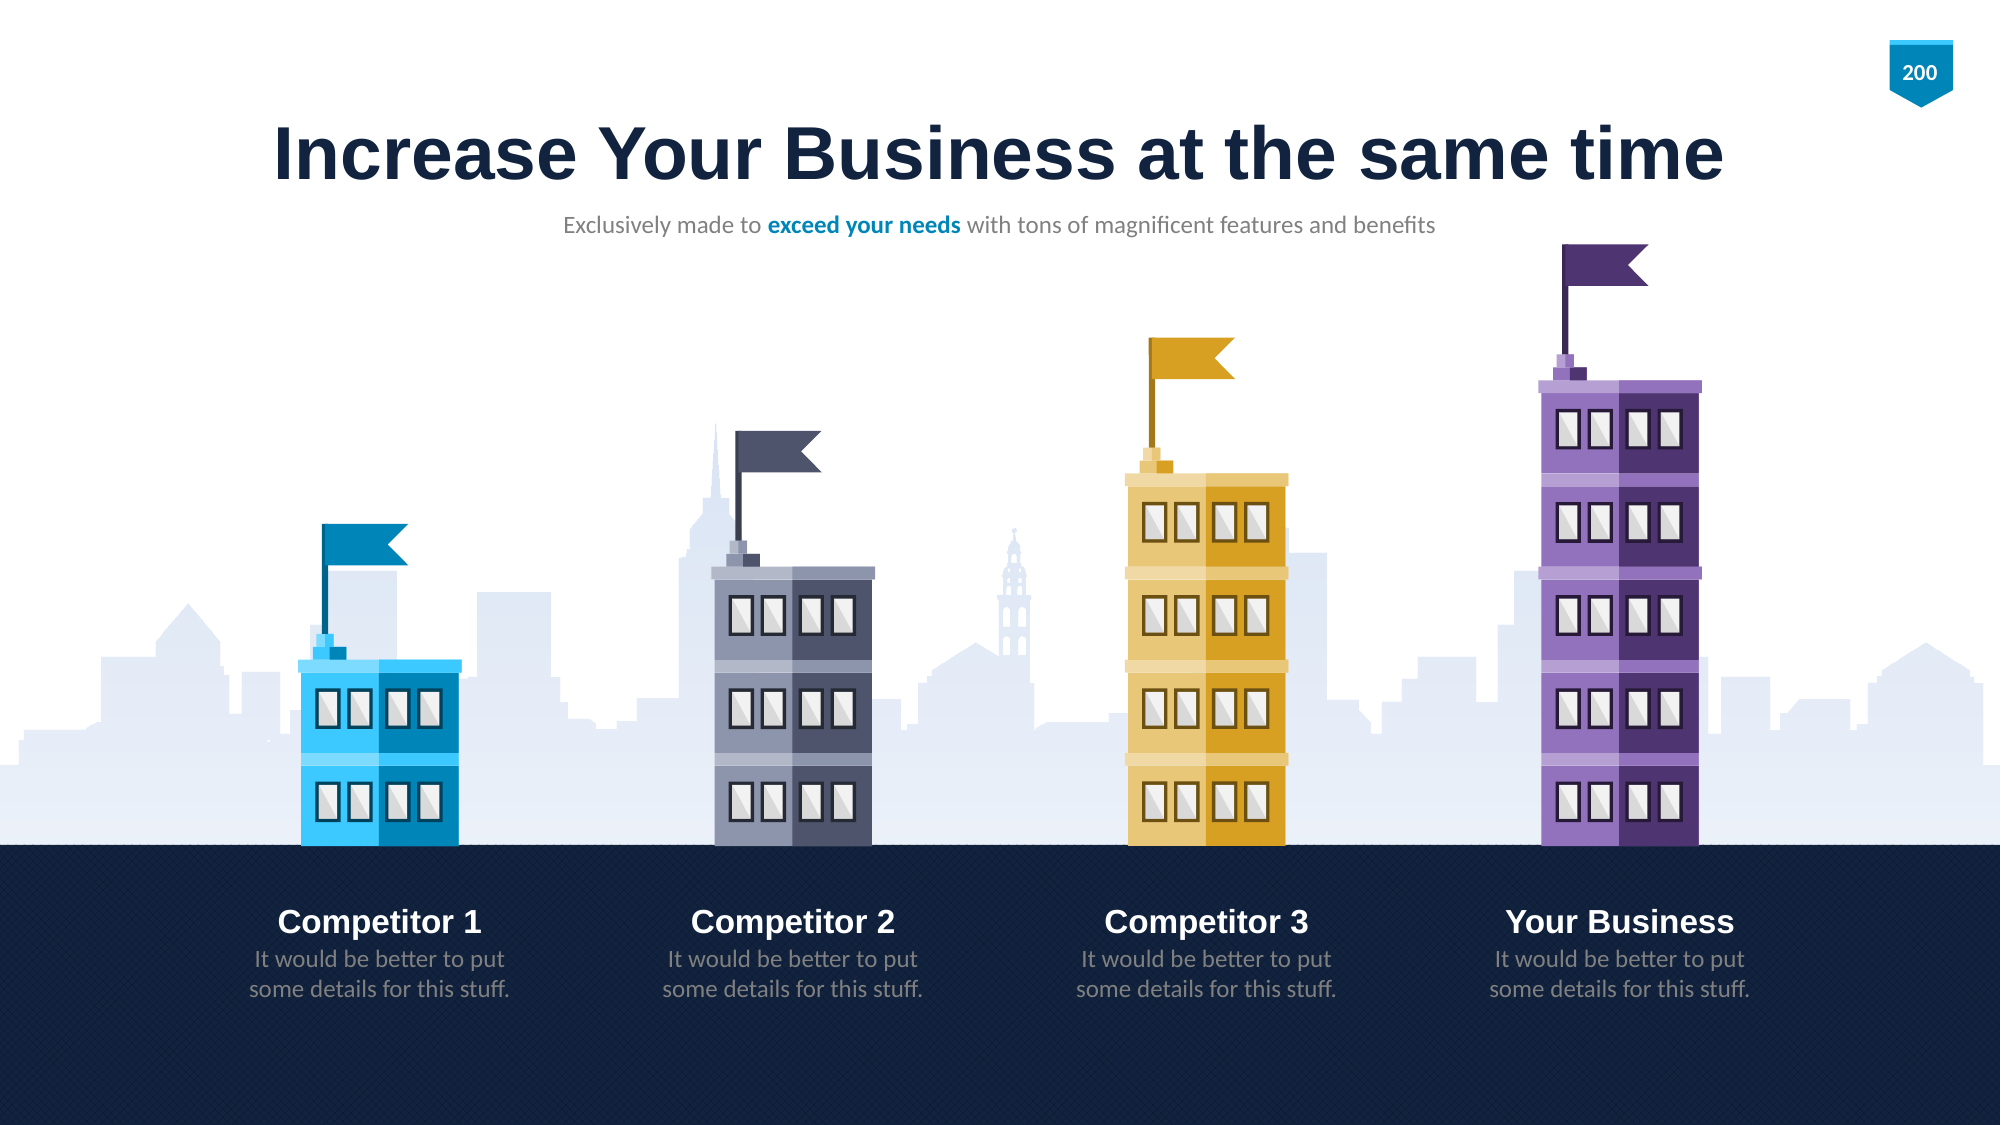

# Increase Your Business at the same time
Exclusively made to exceed your needs with tons of magnificent features and benefits

Competitor 1
It would be better to put some details for this stuff.
Competitor 2
It would be better to put some details for this stuff.
Competitor 3
It would be better to put some details for this stuff.
Your Business
It would be better to put some details for this stuff.